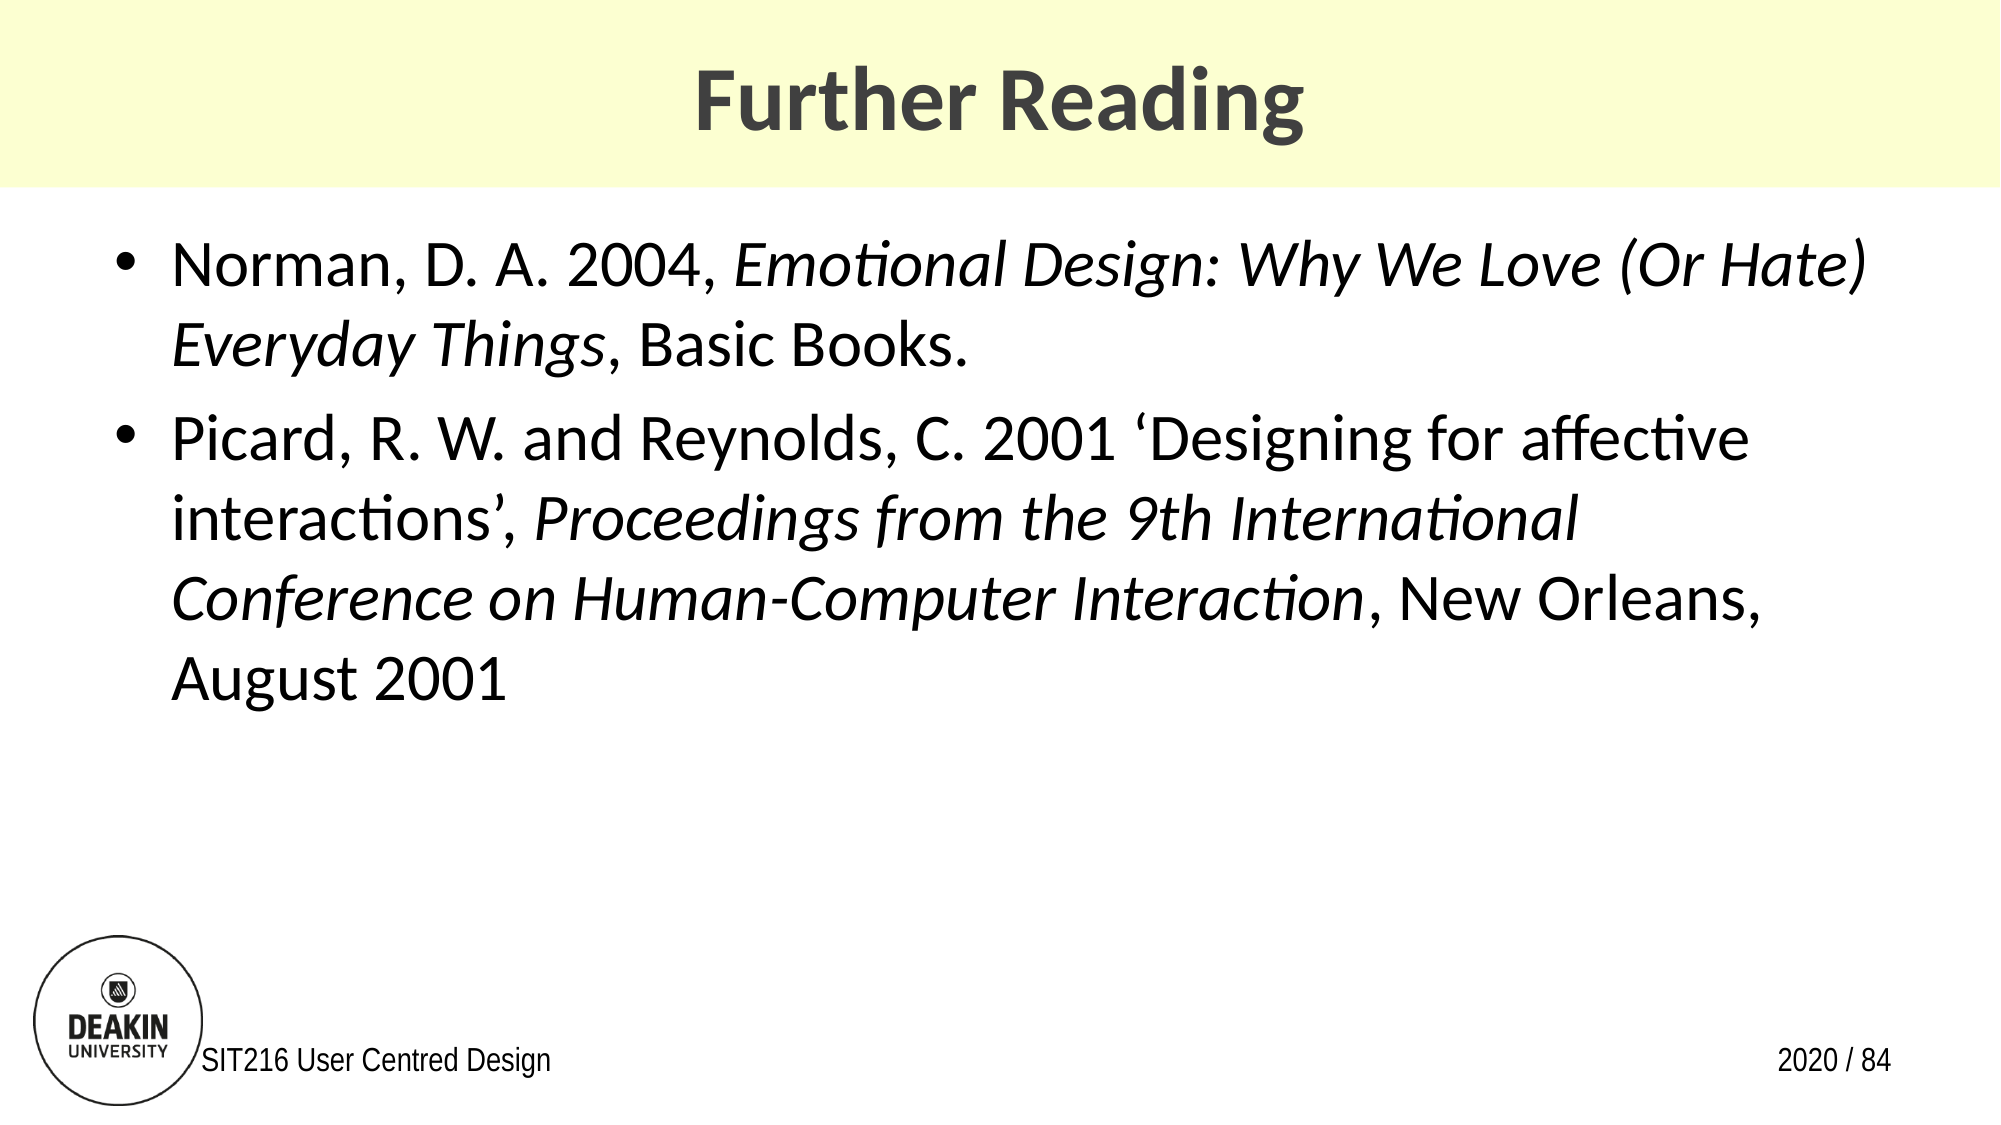

# Further Reading
Norman, D. A. 2004, Emotional Design: Why We Love (Or Hate) Everyday Things, Basic Books.
Picard, R. W. and Reynolds, C. 2001 ‘Designing for affective interactions’, Proceedings from the 9th International Conference on Human-Computer Interaction, New Orleans, August 2001